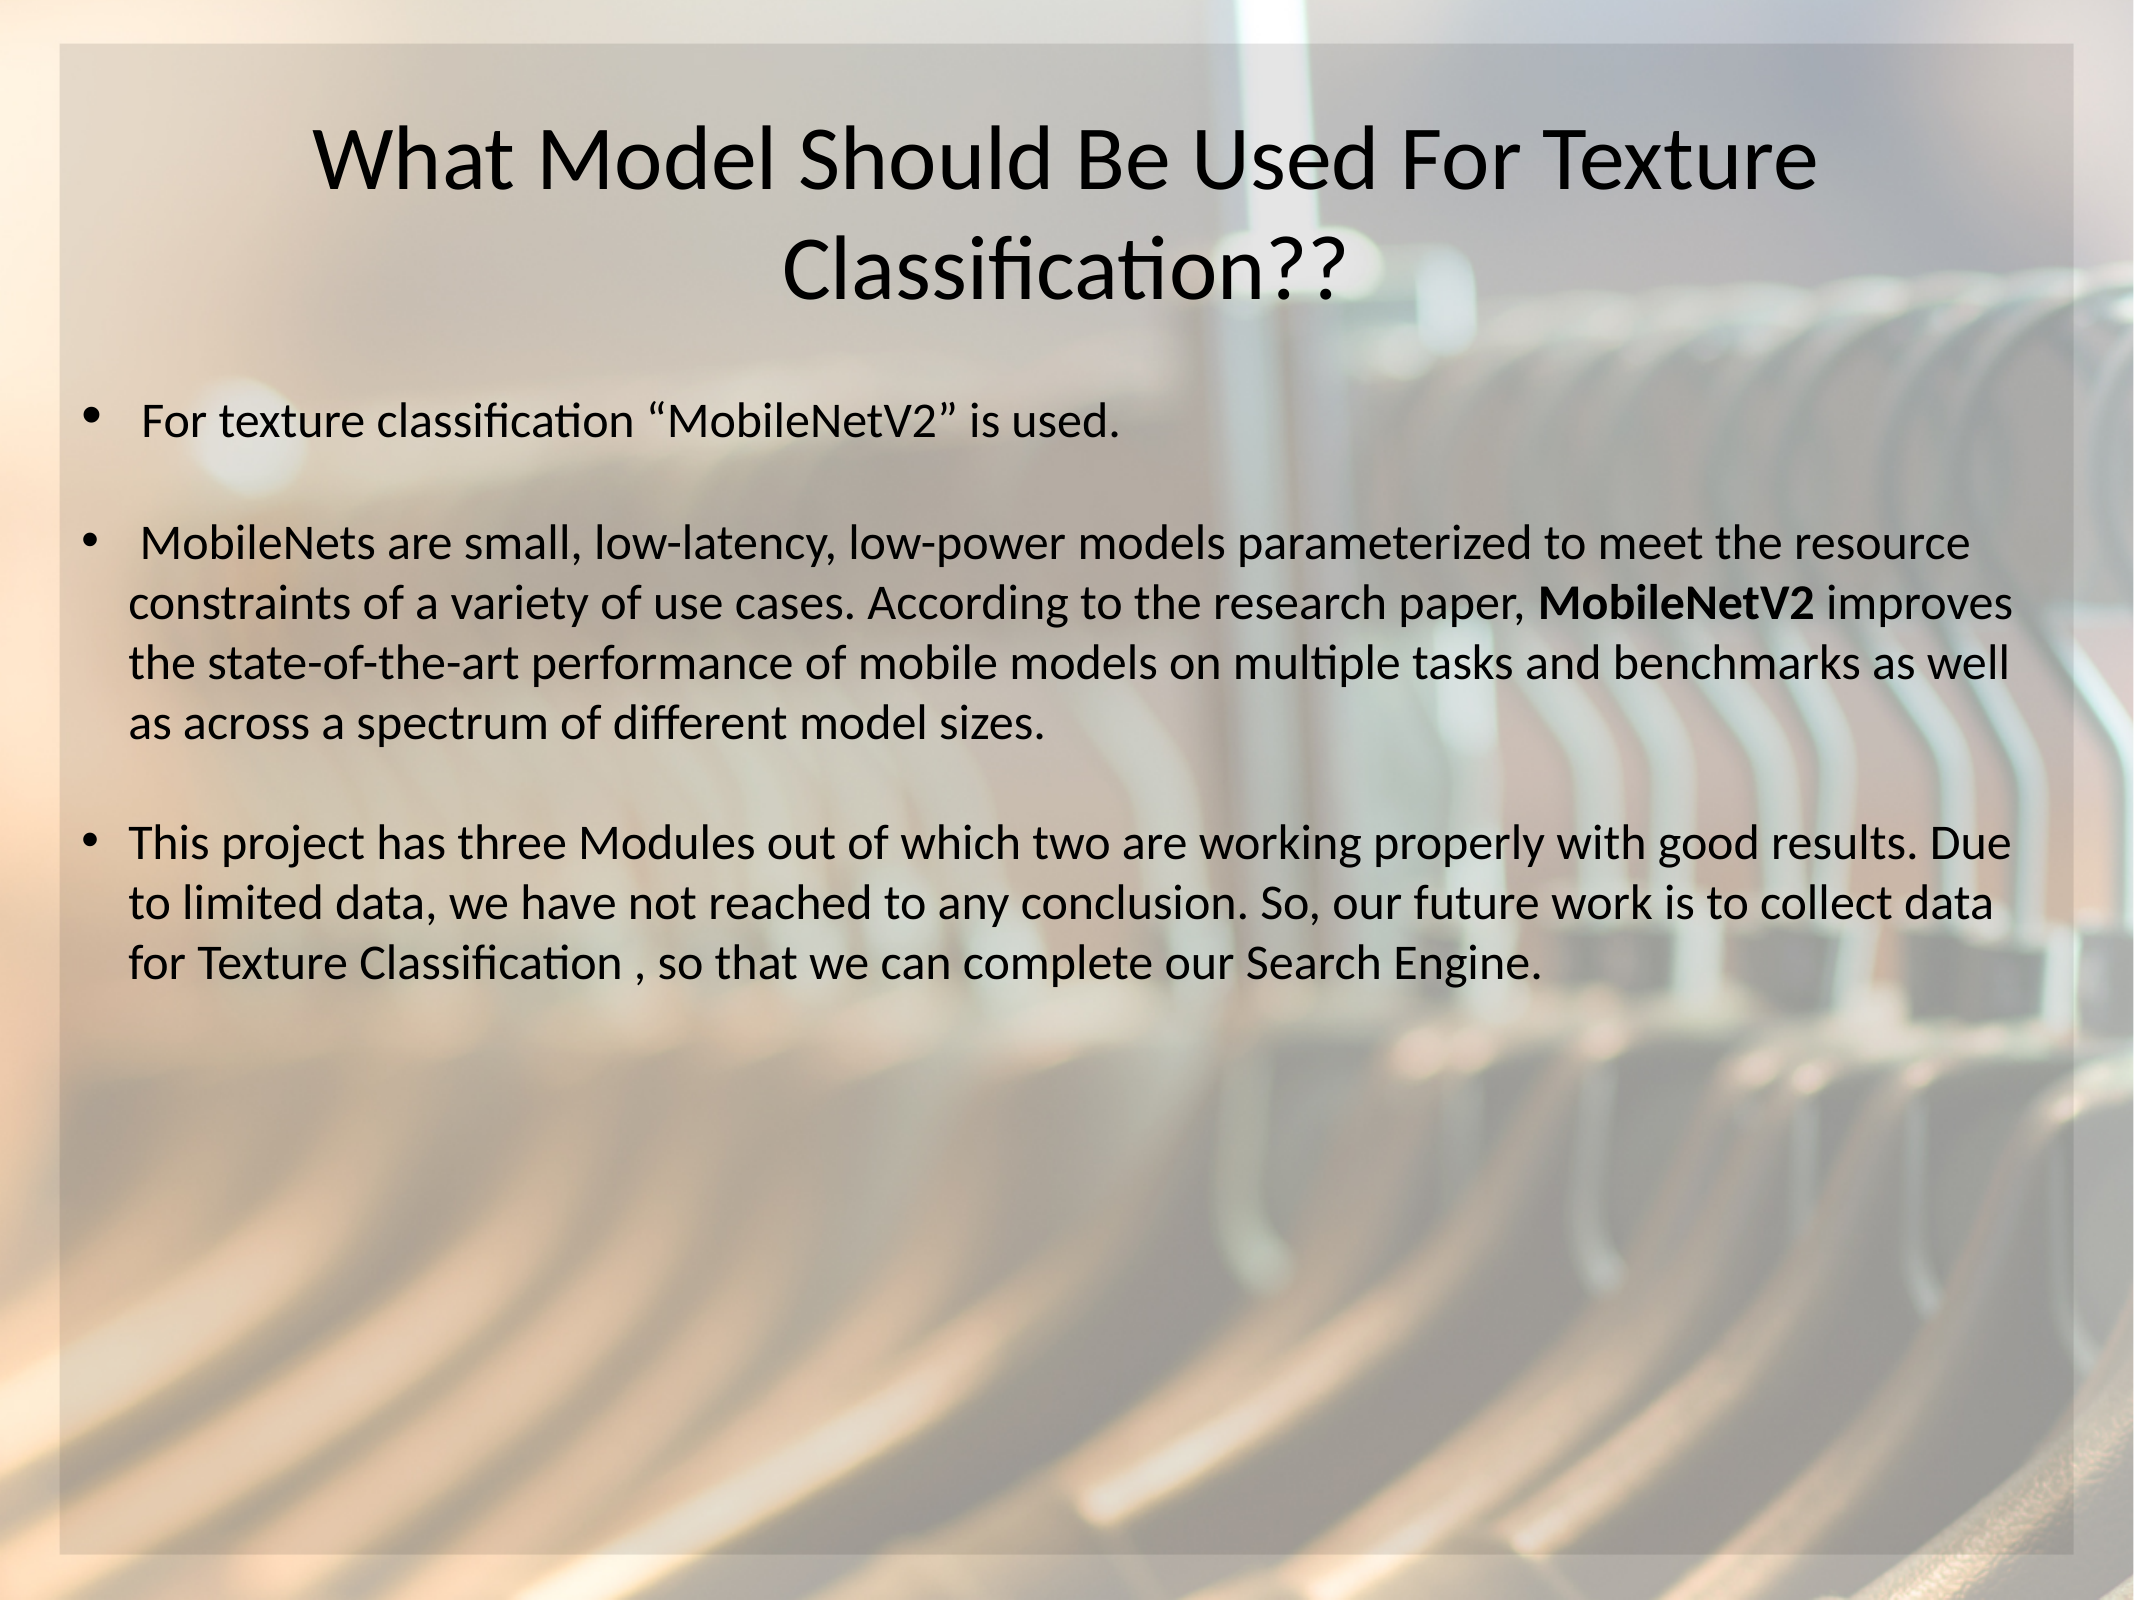

What Model Should Be Used For Texture Classification??
 For texture classification “MobileNetV2” is used.

 MobileNets are small, low-latency, low-power models parameterized to meet the resource constraints of a variety of use cases. According to the research paper, MobileNetV2 improves the state-of-the-art performance of mobile models on multiple tasks and benchmarks as well as across a spectrum of different model sizes.

This project has three Modules out of which two are working properly with good results. Due to limited data, we have not reached to any conclusion. So, our future work is to collect data for Texture Classification , so that we can complete our Search Engine.